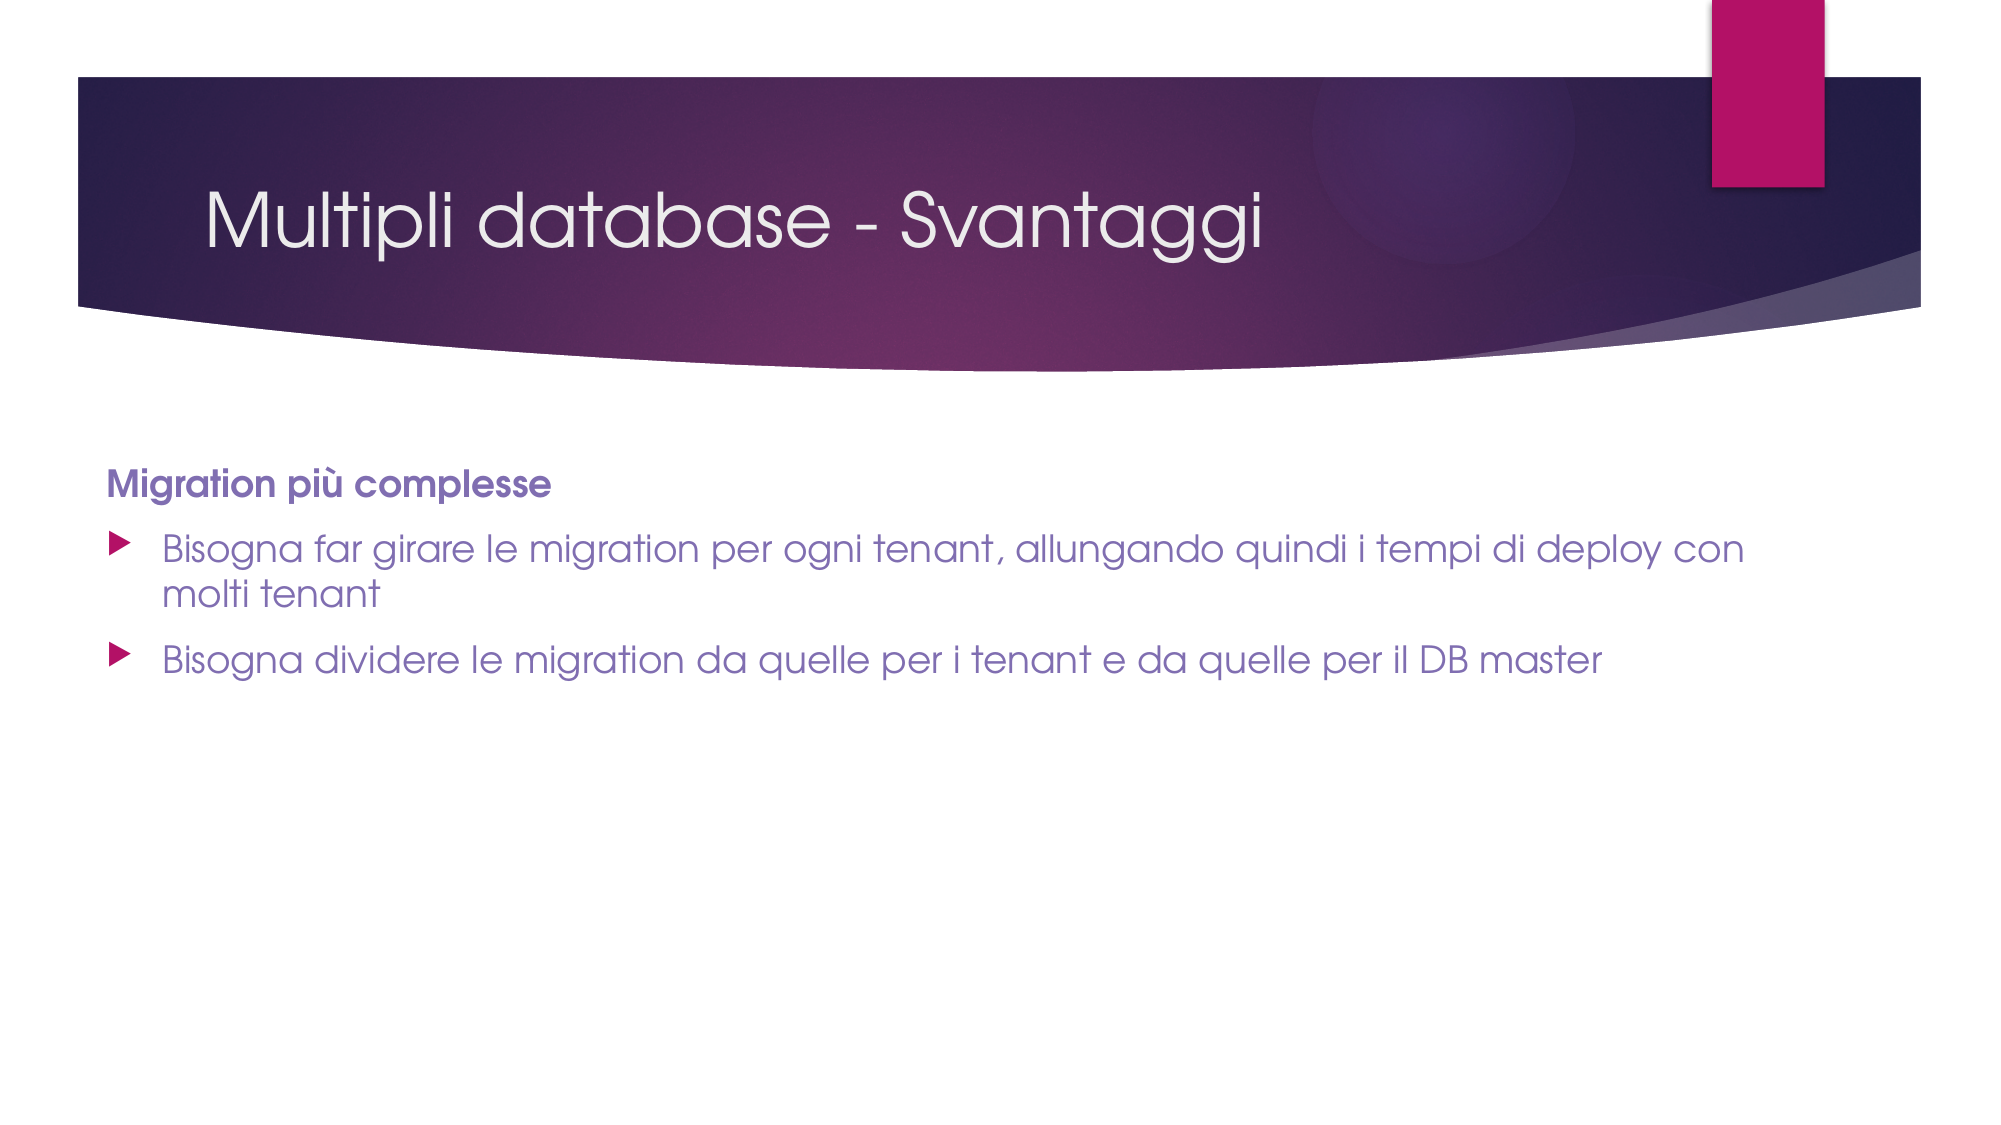

# Multipli database - Svantaggi
Migration più complesse
Bisogna far girare le migration per ogni tenant, allungando quindi i tempi di deploy con molti tenant
Bisogna dividere le migration da quelle per i tenant e da quelle per il DB master